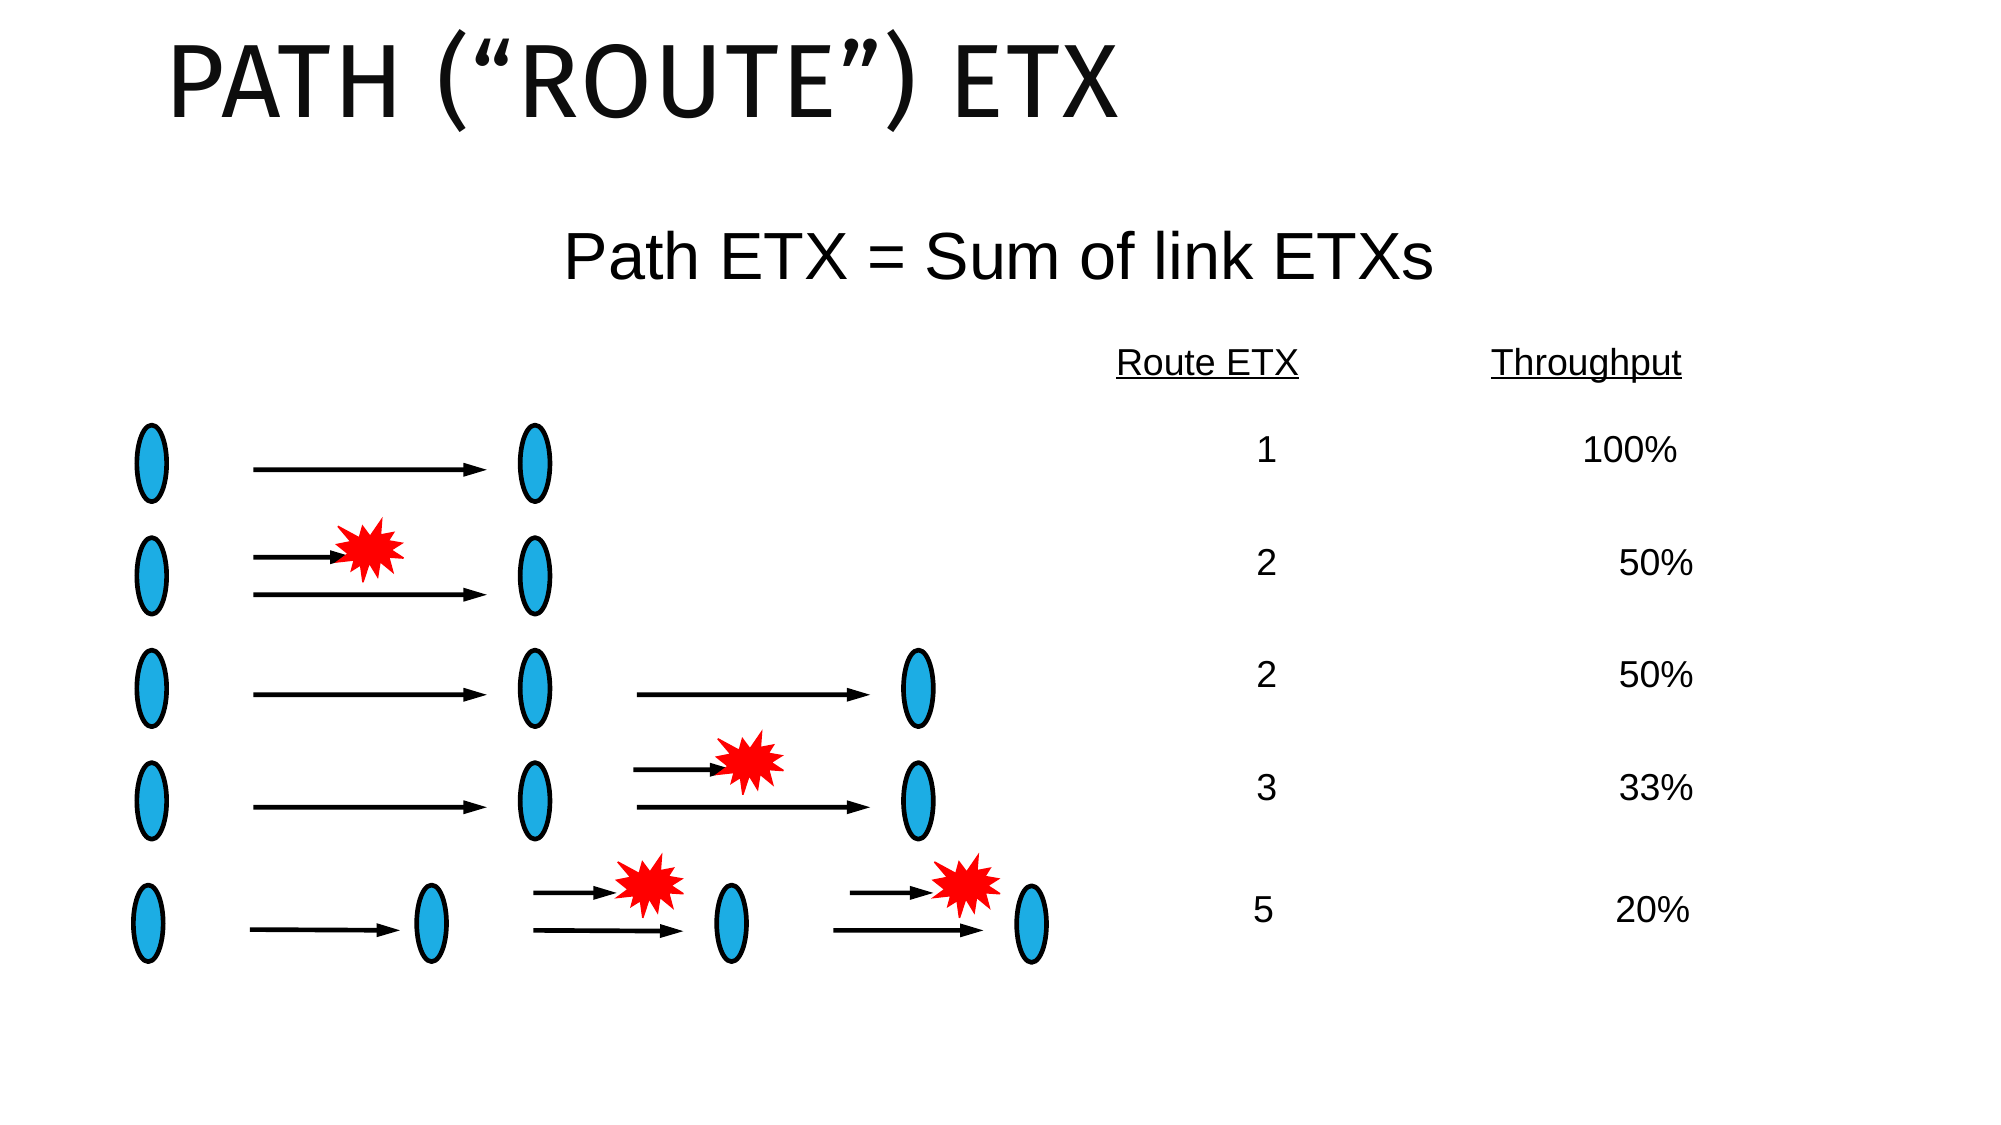

# PATH (“ROUTE”) ETX
Path ETX = Sum of link ETXs
Route ETX
Throughput
1
100%

2
50%

2
50%

3
33%

5
20%